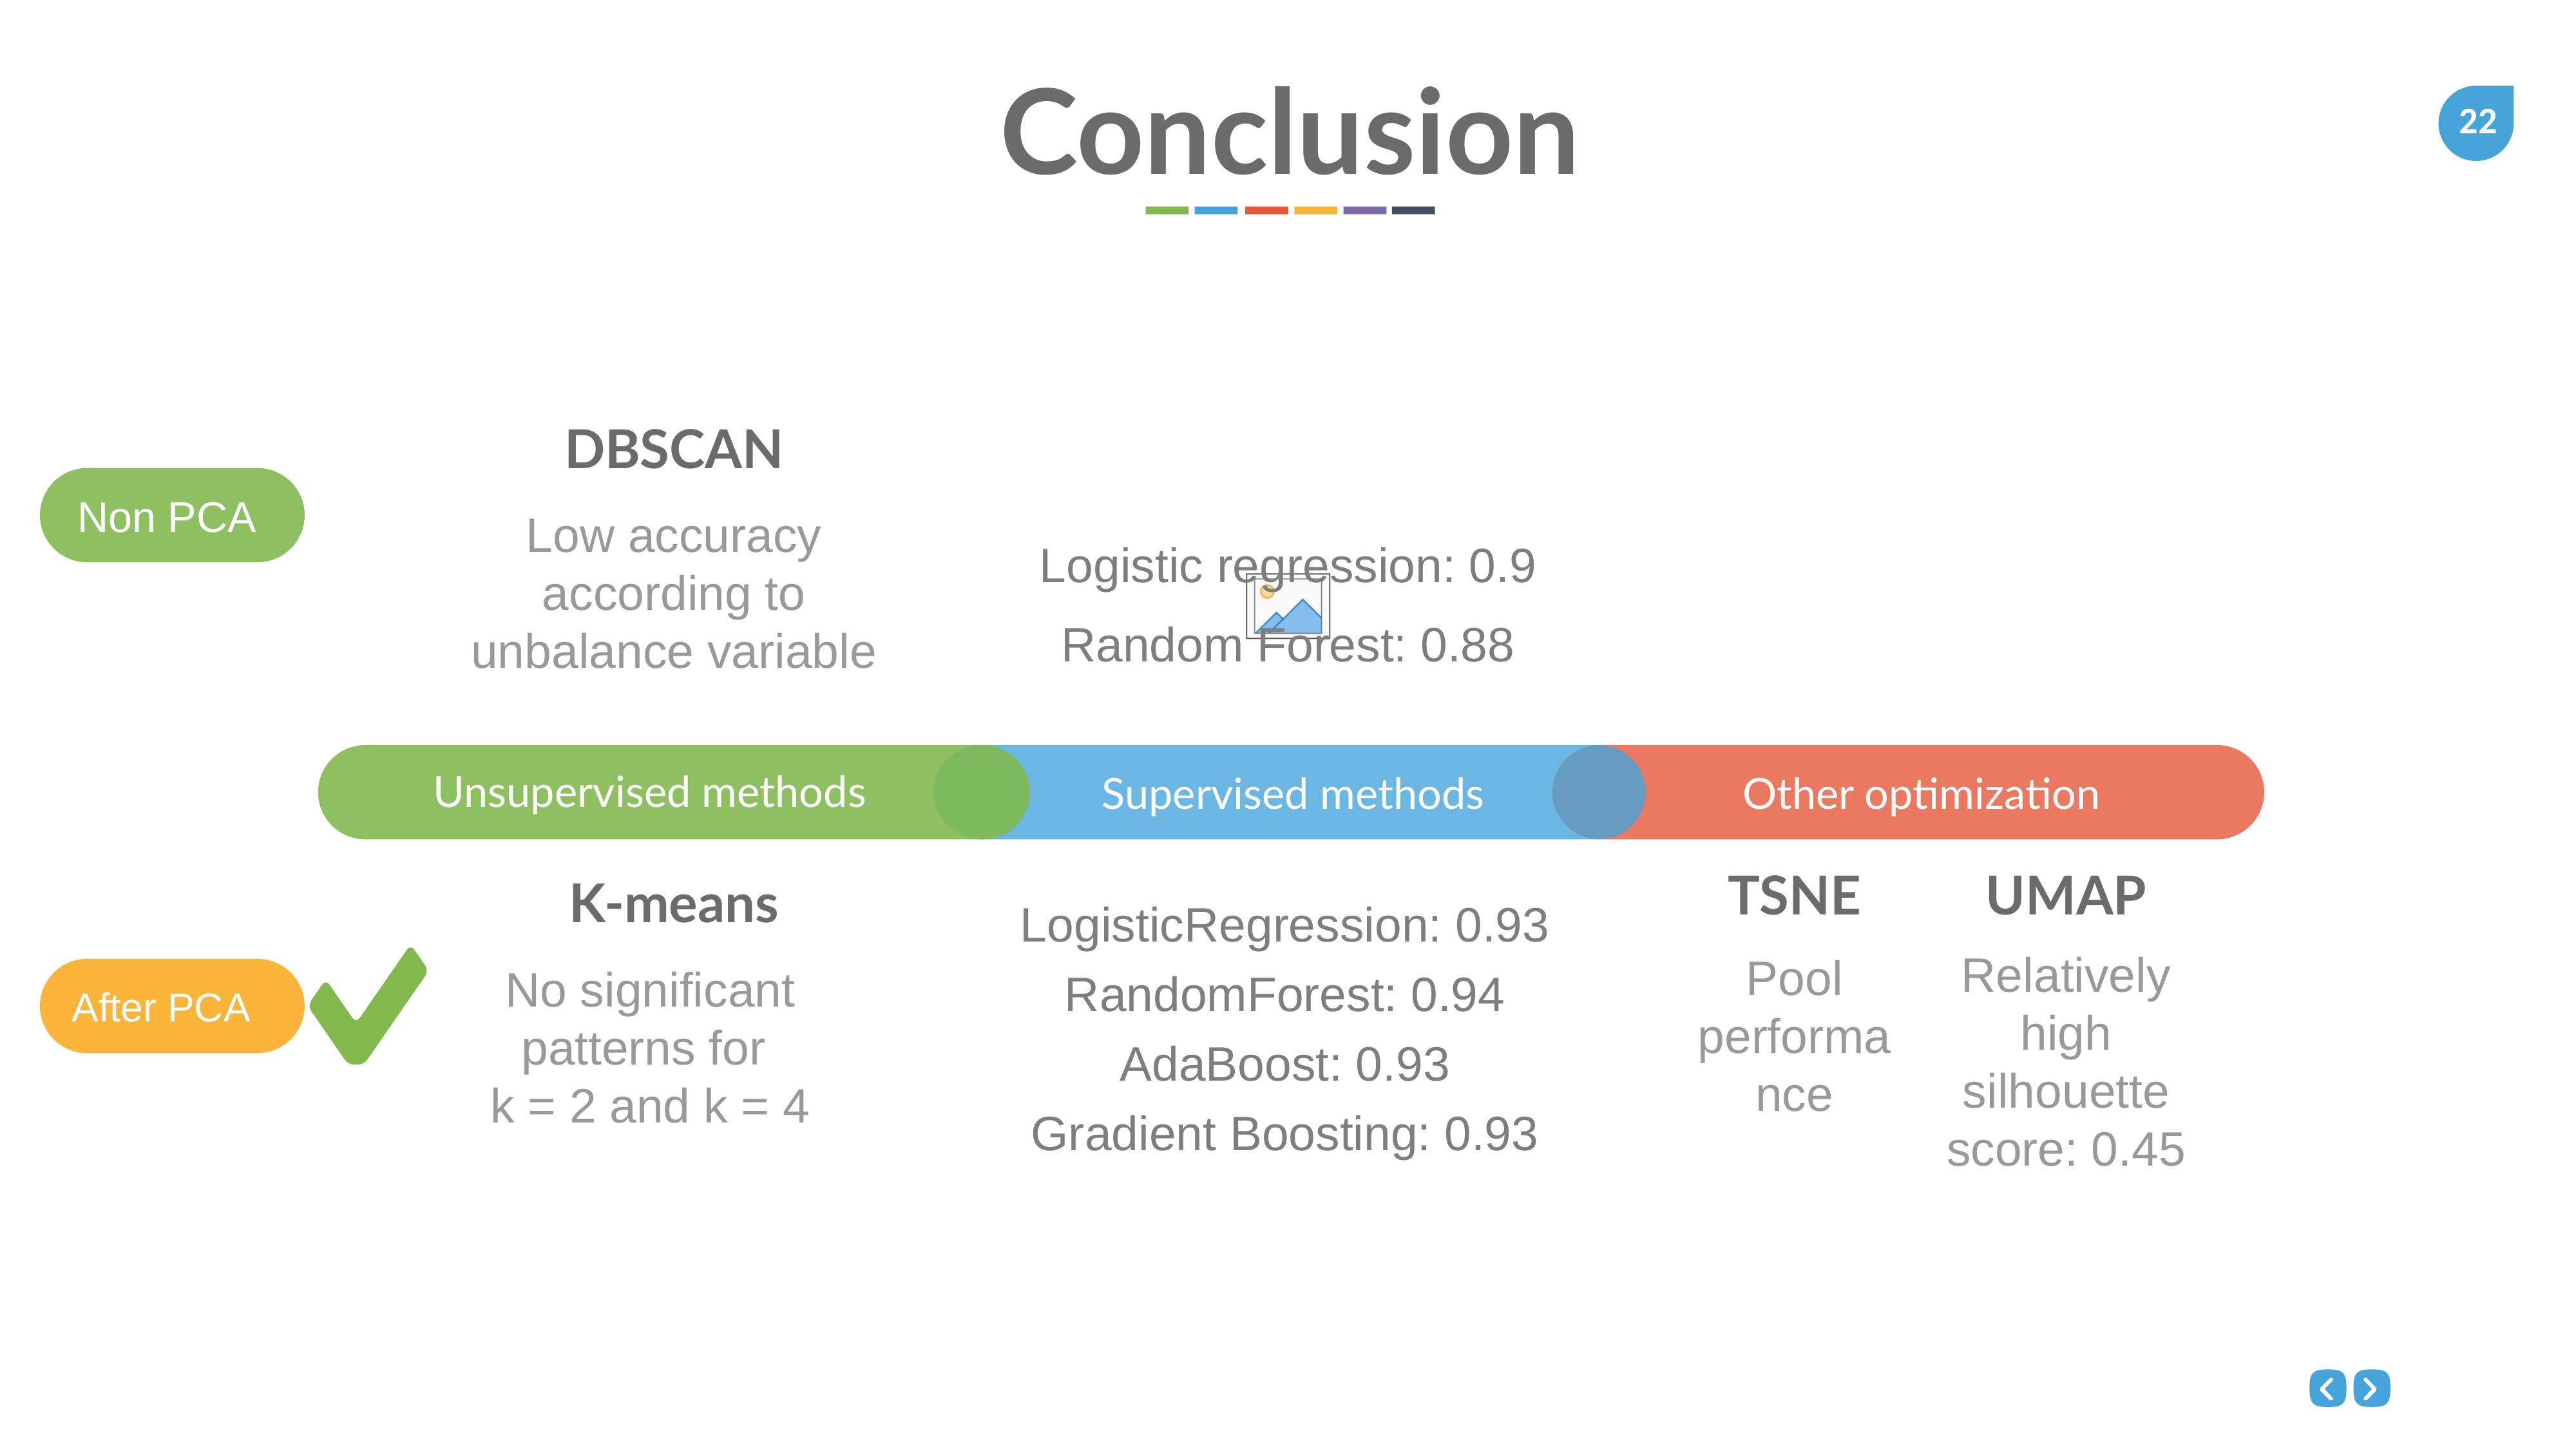

Conclusion

DBSCAN
Low accuracy according to unbalance variable

Non PCA
Logistic regression: 0.9
Random Forest: 0.88

Unsupervised methods
Supervised methods
Other optimization
LogisticRegression: 0.93
RandomForest: 0.94
AdaBoost: 0.93
Gradient Boosting: 0.93
TSNE
UMAP
K-means
Relatively high silhouette score: 0.45
Pool performance

No significant patterns for
k = 2 and k = 4

After PCA